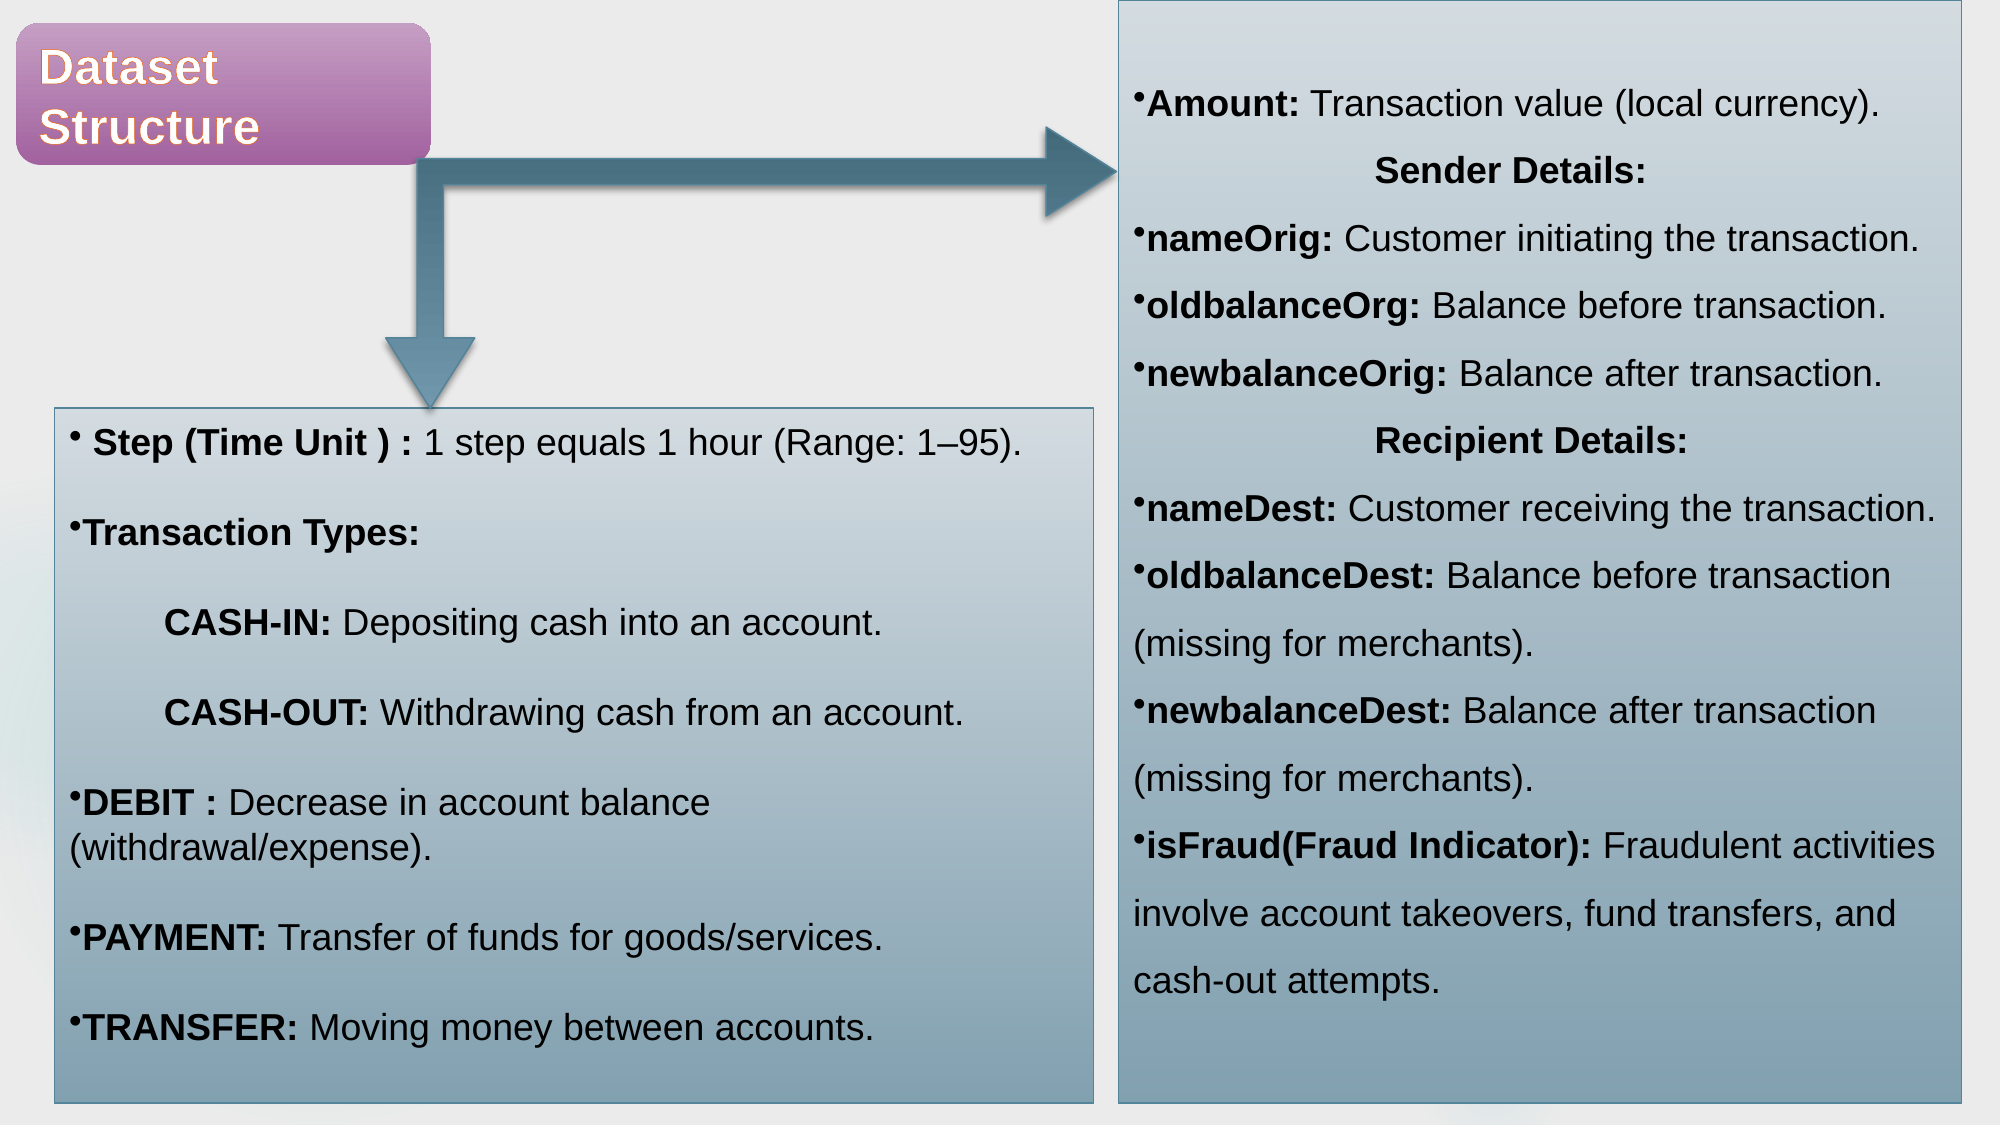

Amount: Transaction value (local currency).
                       Sender Details:
nameOrig: Customer initiating the transaction.
oldbalanceOrg: Balance before transaction.
newbalanceOrig: Balance after transaction.
                       Recipient Details:
nameDest: Customer receiving the transaction.
oldbalanceDest: Balance before transaction (missing for merchants).
newbalanceDest: Balance after transaction (missing for merchants).
isFraud(Fraud Indicator): Fraudulent activities involve account takeovers, fund transfers, and cash-out attempts.

Dataset Structure

 Step (Time Unit ) : 1 step equals 1 hour (Range: 1–95).

Transaction Types:

         CASH-IN: Depositing cash into an account.

         CASH-OUT: Withdrawing cash from an account.

DEBIT : Decrease in account balance (withdrawal/expense).

PAYMENT: Transfer of funds for goods/services.

TRANSFER: Moving money between accounts.